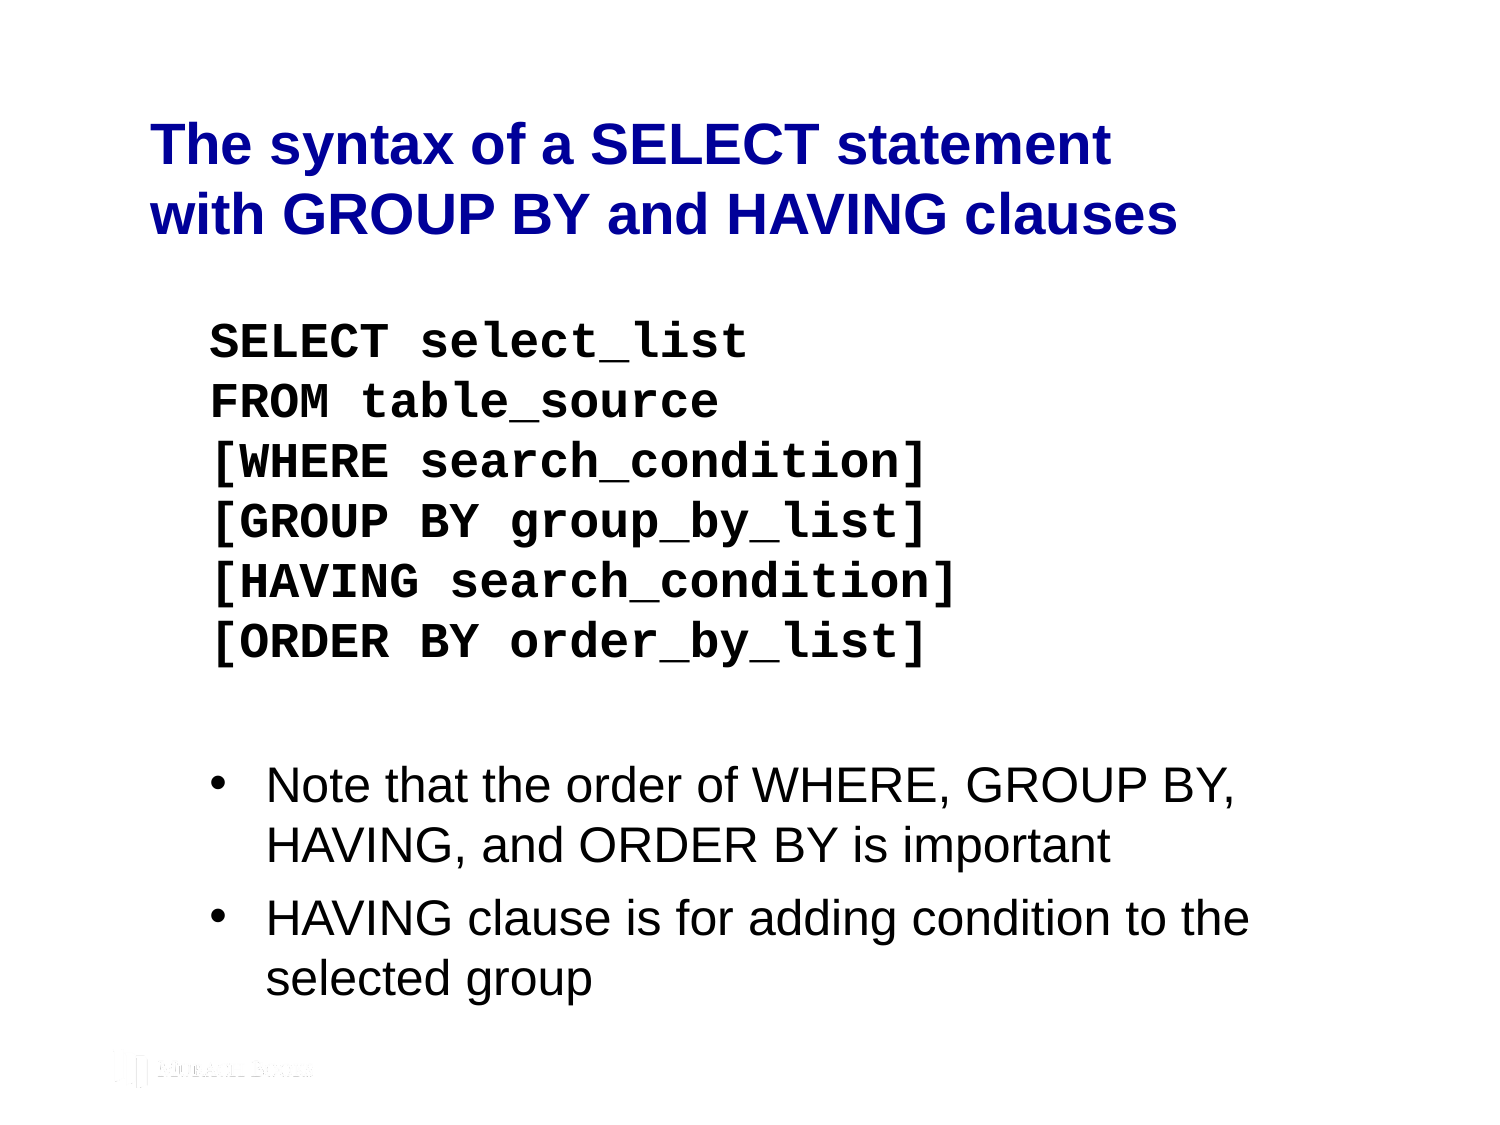

# The syntax of a SELECT statement with GROUP BY and HAVING clauses
SELECT select_list
FROM table_source
[WHERE search_condition]
[GROUP BY group_by_list]
[HAVING search_condition]
[ORDER BY order_by_list]

Note that the order of WHERE, GROUP BY, HAVING, and ORDER BY is important
HAVING clause is for adding condition to the selected group

© 2019, Mike Murach & Associates, Inc.
Murach’s MySQL 3rd Edition

C6, Slide 221